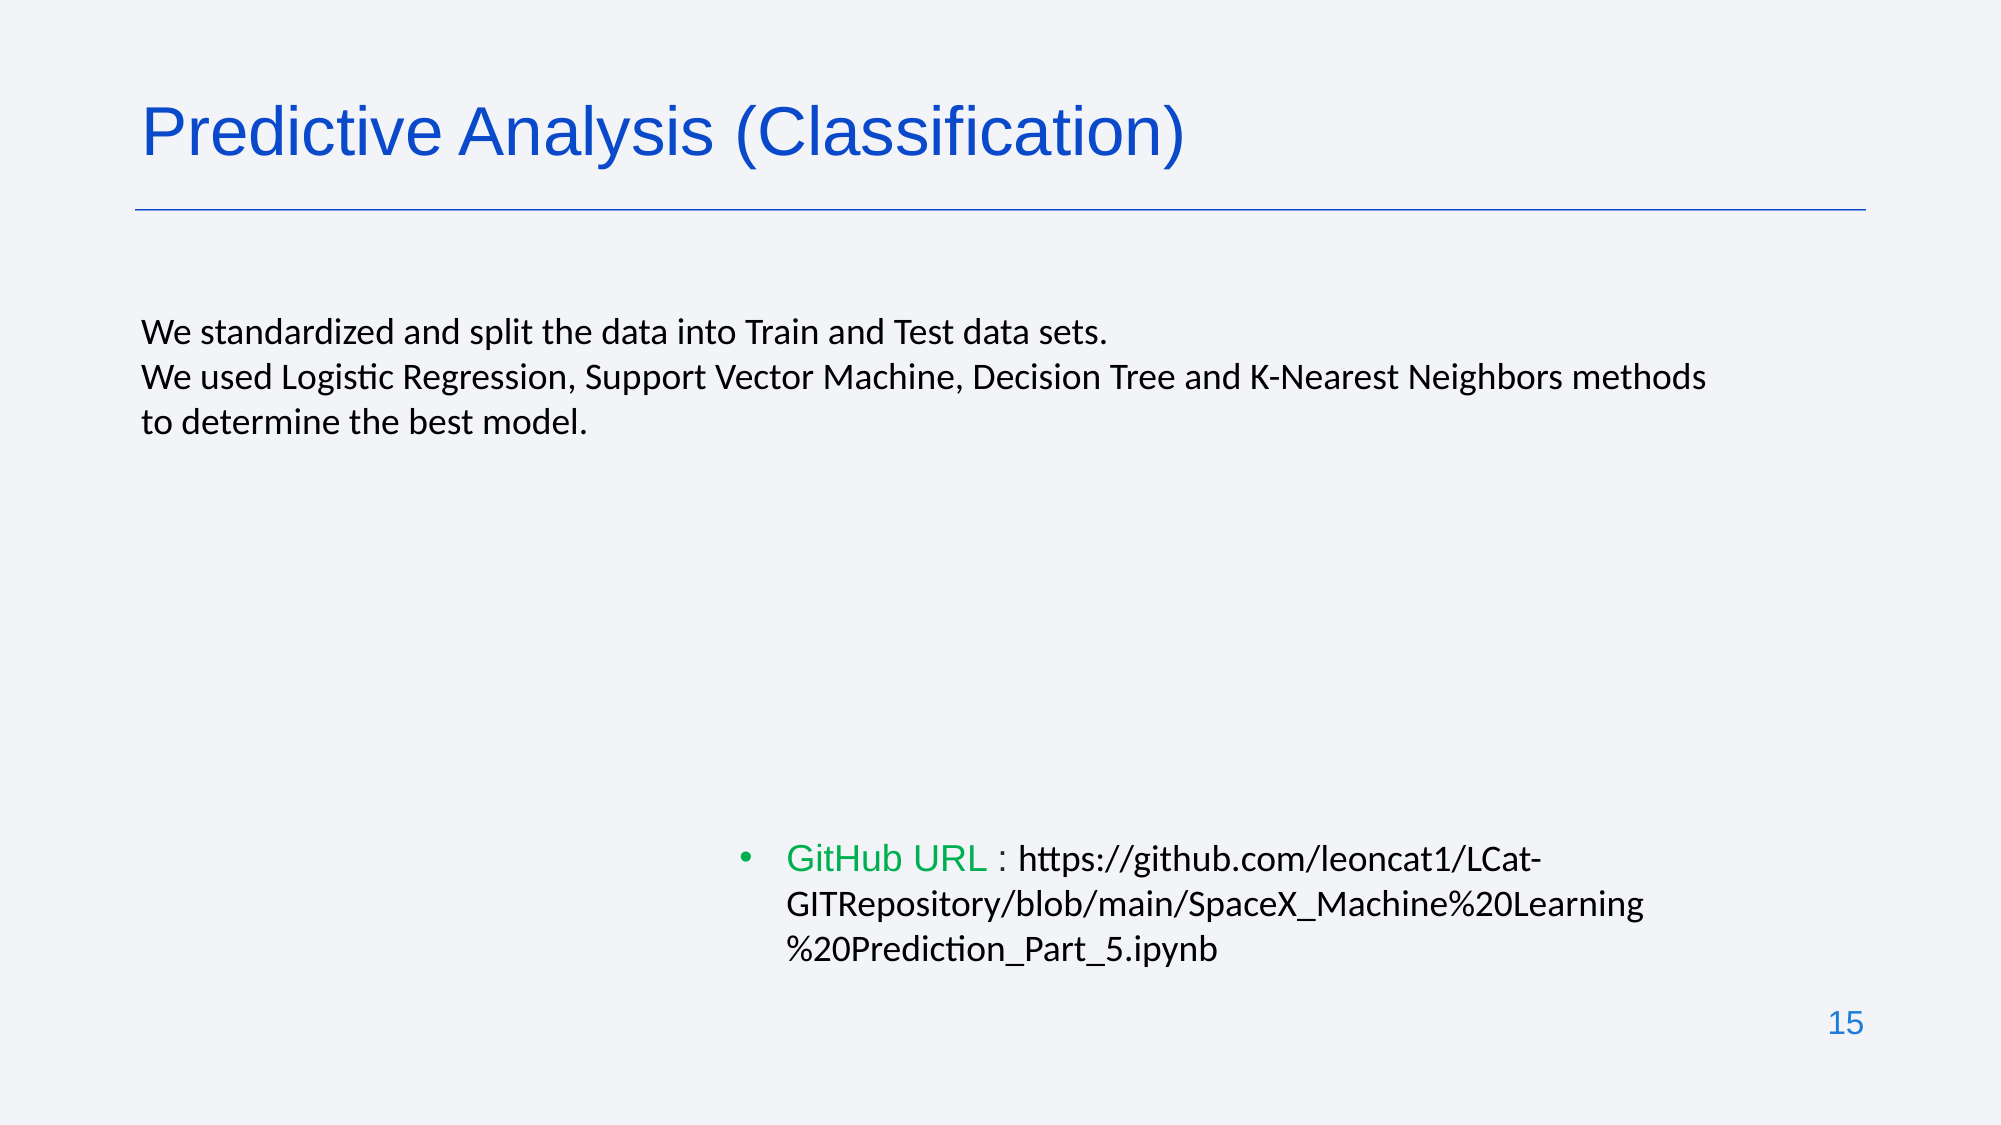

Predictive Analysis (Classification)
We standardized and split the data into Train and Test data sets.
We used Logistic Regression, Support Vector Machine, Decision Tree and K-Nearest Neighbors methods to determine the best model.
GitHub URL : https://github.com/leoncat1/LCat-GITRepository/blob/main/SpaceX_Machine%20Learning%20Prediction_Part_5.ipynb
15